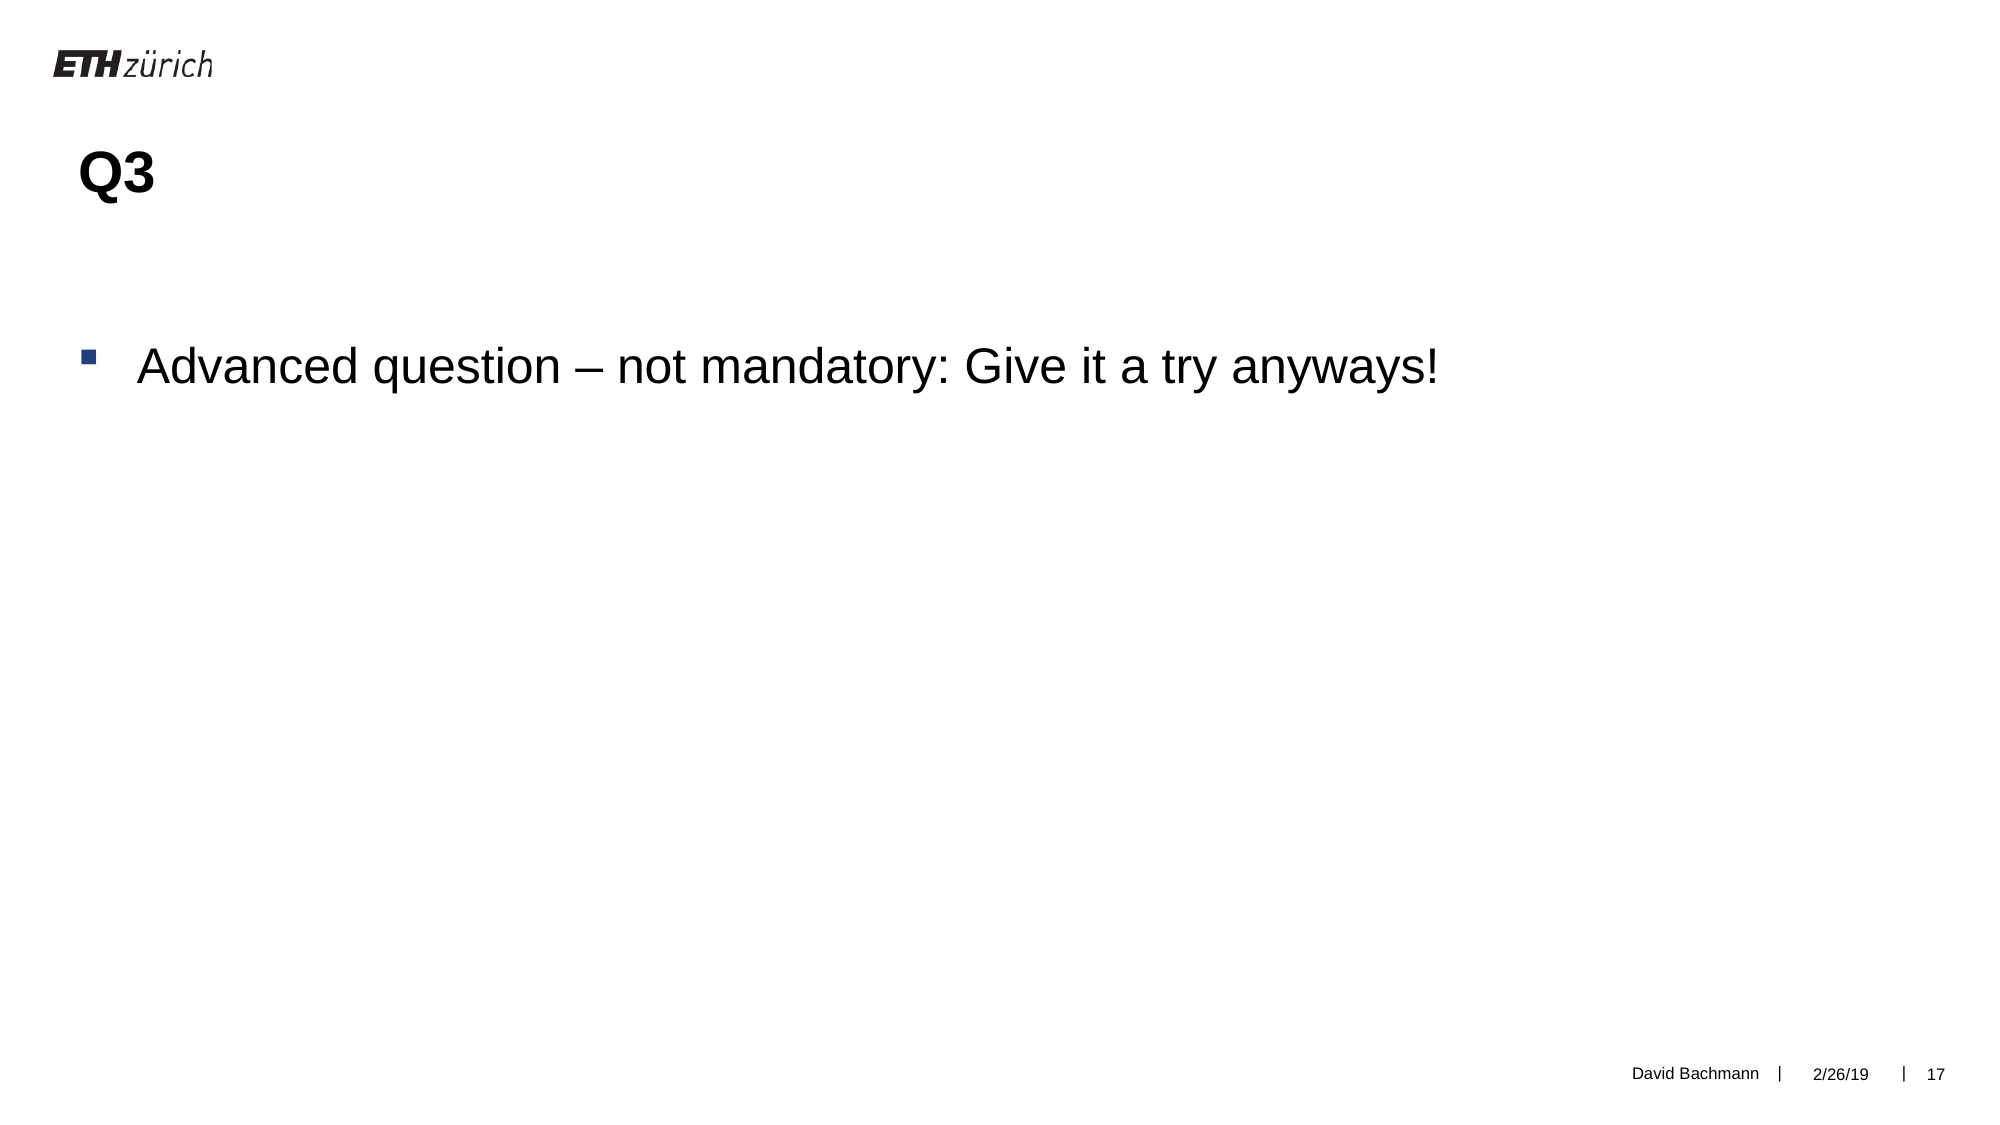

Q3
Advanced question – not mandatory: Give it a try anyways!
David Bachmann
2/26/19
17